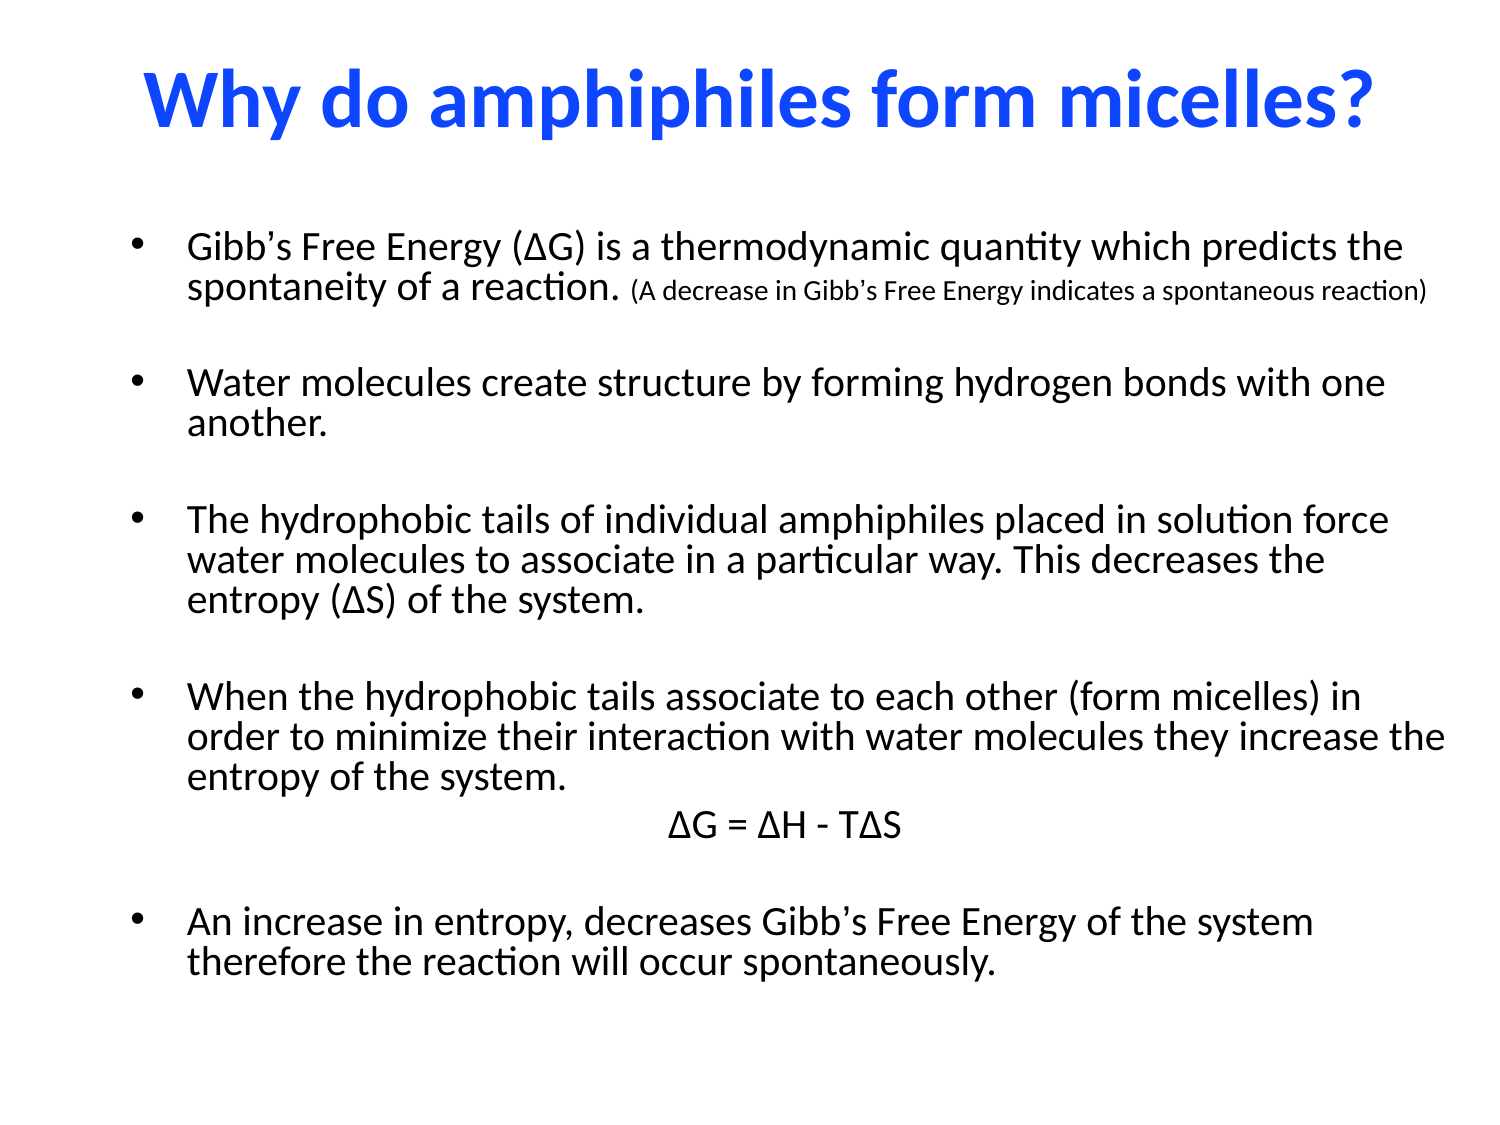

# Why do amphiphiles form micelles?
Gibb’s Free Energy (ΔG) is a thermodynamic quantity which predicts the spontaneity of a reaction. (A decrease in Gibb’s Free Energy indicates a spontaneous reaction)

Water molecules create structure by forming hydrogen bonds with one another.

The hydrophobic tails of individual amphiphiles placed in solution force water molecules to associate in a particular way. This decreases the entropy (ΔS) of the system.

When the hydrophobic tails associate to each other (form micelles) in order to minimize their interaction with water molecules they increase the entropy of the system.
ΔG = ΔH - TΔS

An increase in entropy, decreases Gibb’s Free Energy of the system therefore the reaction will occur spontaneously.